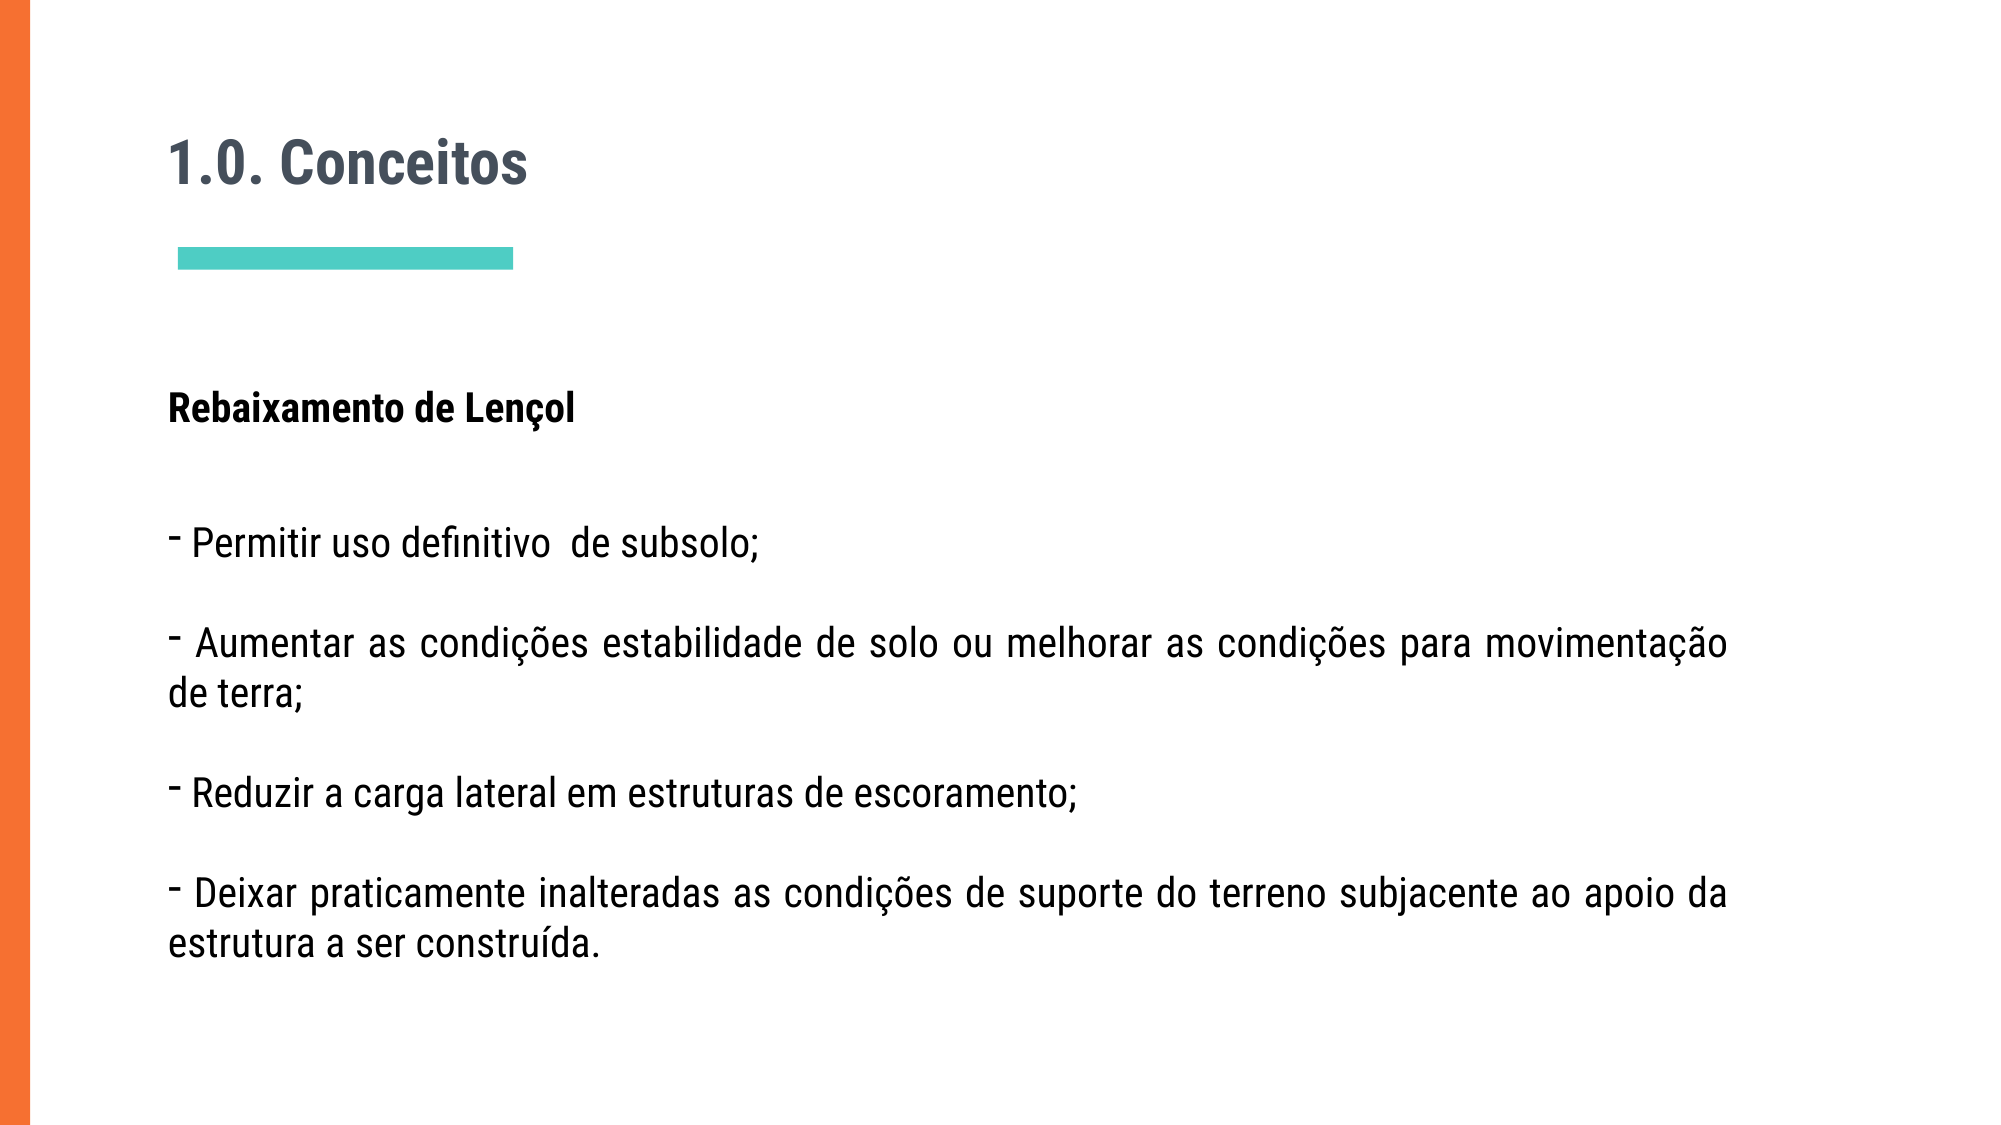

1.0. Serviços Preliminares
# 1.0. Conceitos
Rebaixamento de Lençol

 Permitir uso definitivo  de subsolo;

 Aumentar as condições estabilidade de solo ou melhorar as condições para movimentação de terra;

 Reduzir a carga lateral em estruturas de escoramento;

 Deixar praticamente inalteradas as condições de suporte do terreno subjacente ao apoio da estrutura a ser construída.